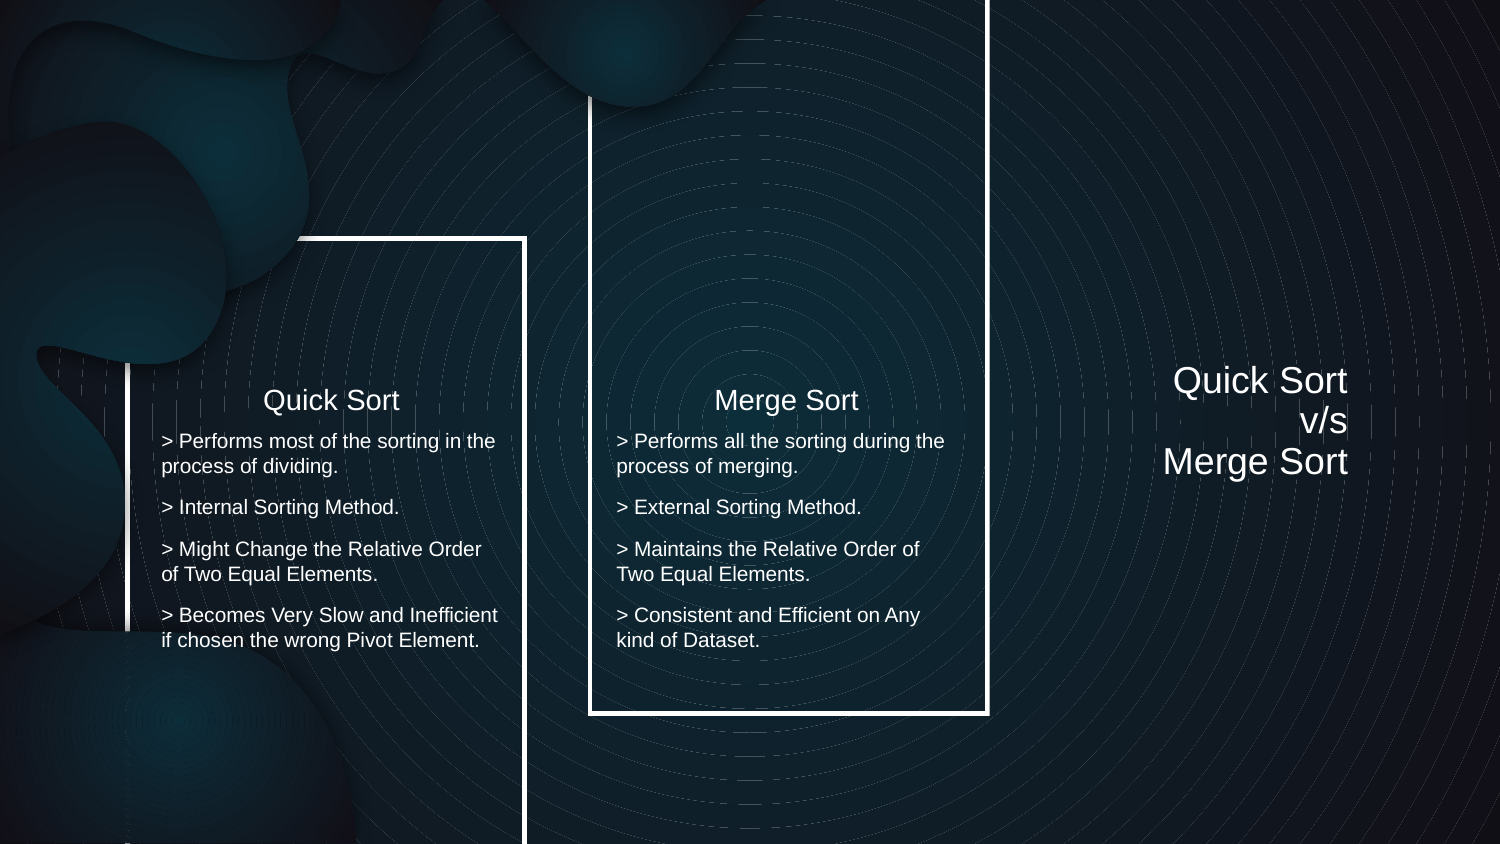

# Quick Sort v/s Merge Sort
Quick Sort
Merge Sort
> Performs most of the sorting in the process of dividing.
> Internal Sorting Method.
> Might Change the Relative Order of Two Equal Elements.
> Becomes Very Slow and Inefficient if chosen the wrong Pivot Element.
> Performs all the sorting during the process of merging.
> External Sorting Method.
> Maintains the Relative Order of Two Equal Elements.
> Consistent and Efficient on Any kind of Dataset.